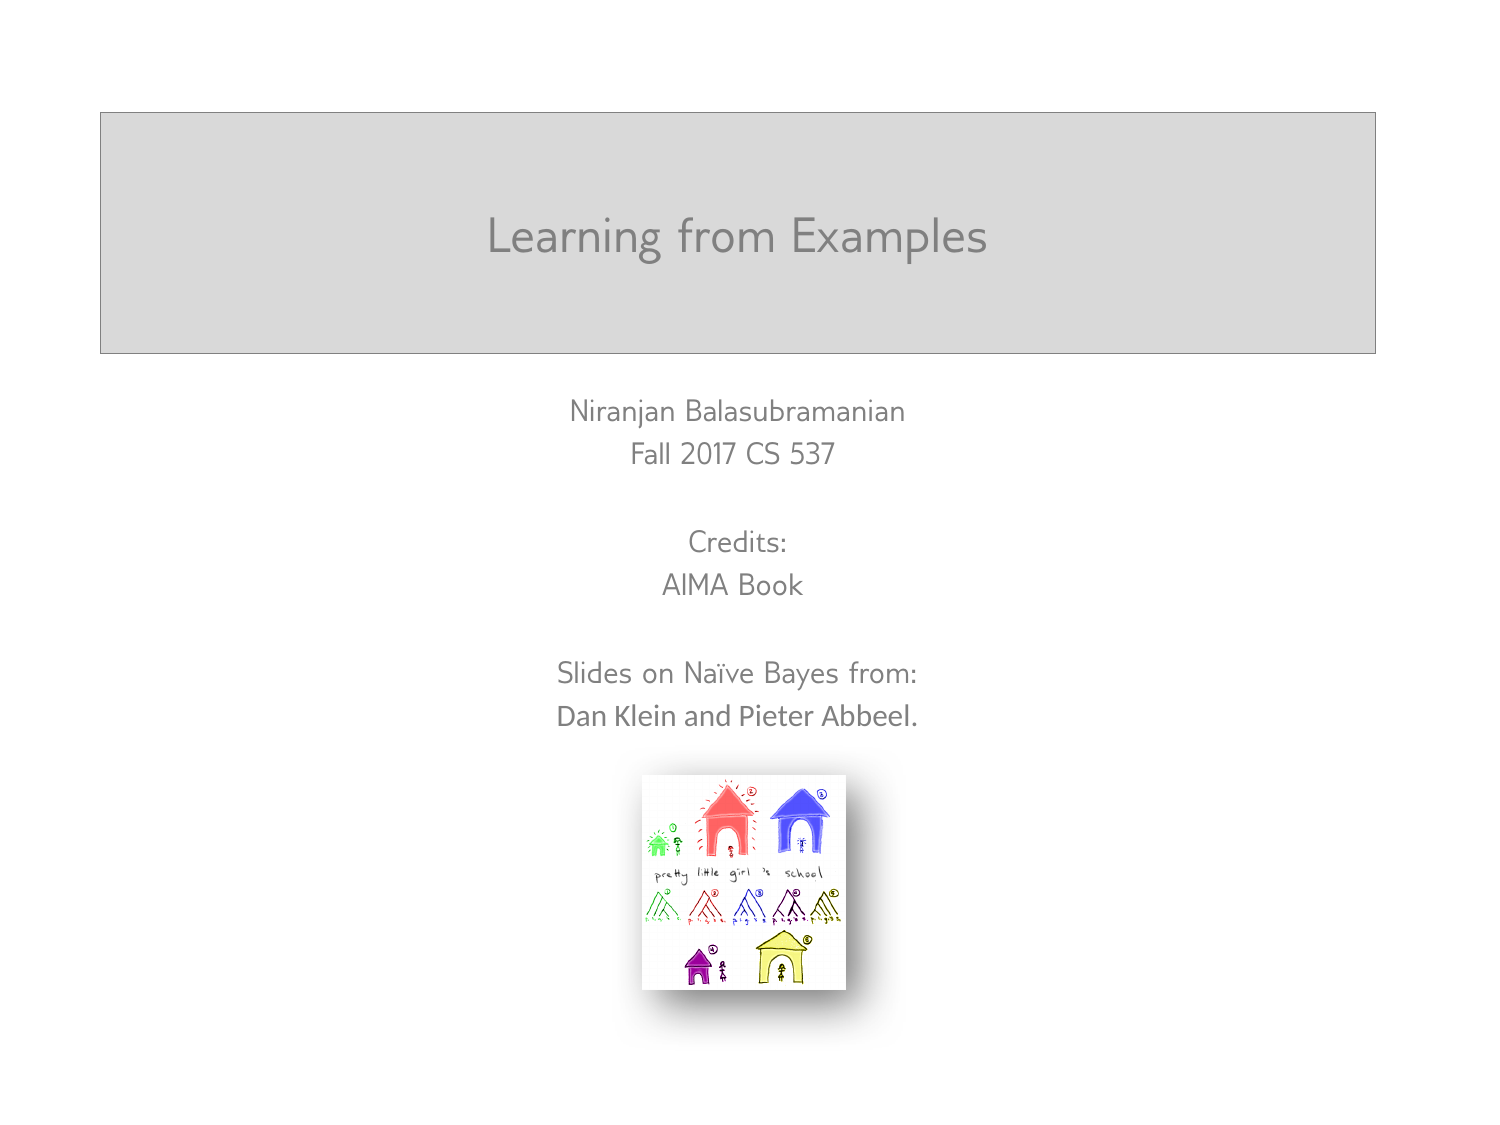

# Learning from Examples
Niranjan Balasubramanian
Fall 2017 CS 537

Credits:
AIMA Book

Slides on Naïve Bayes from:
Dan Klein and Pieter Abbeel.